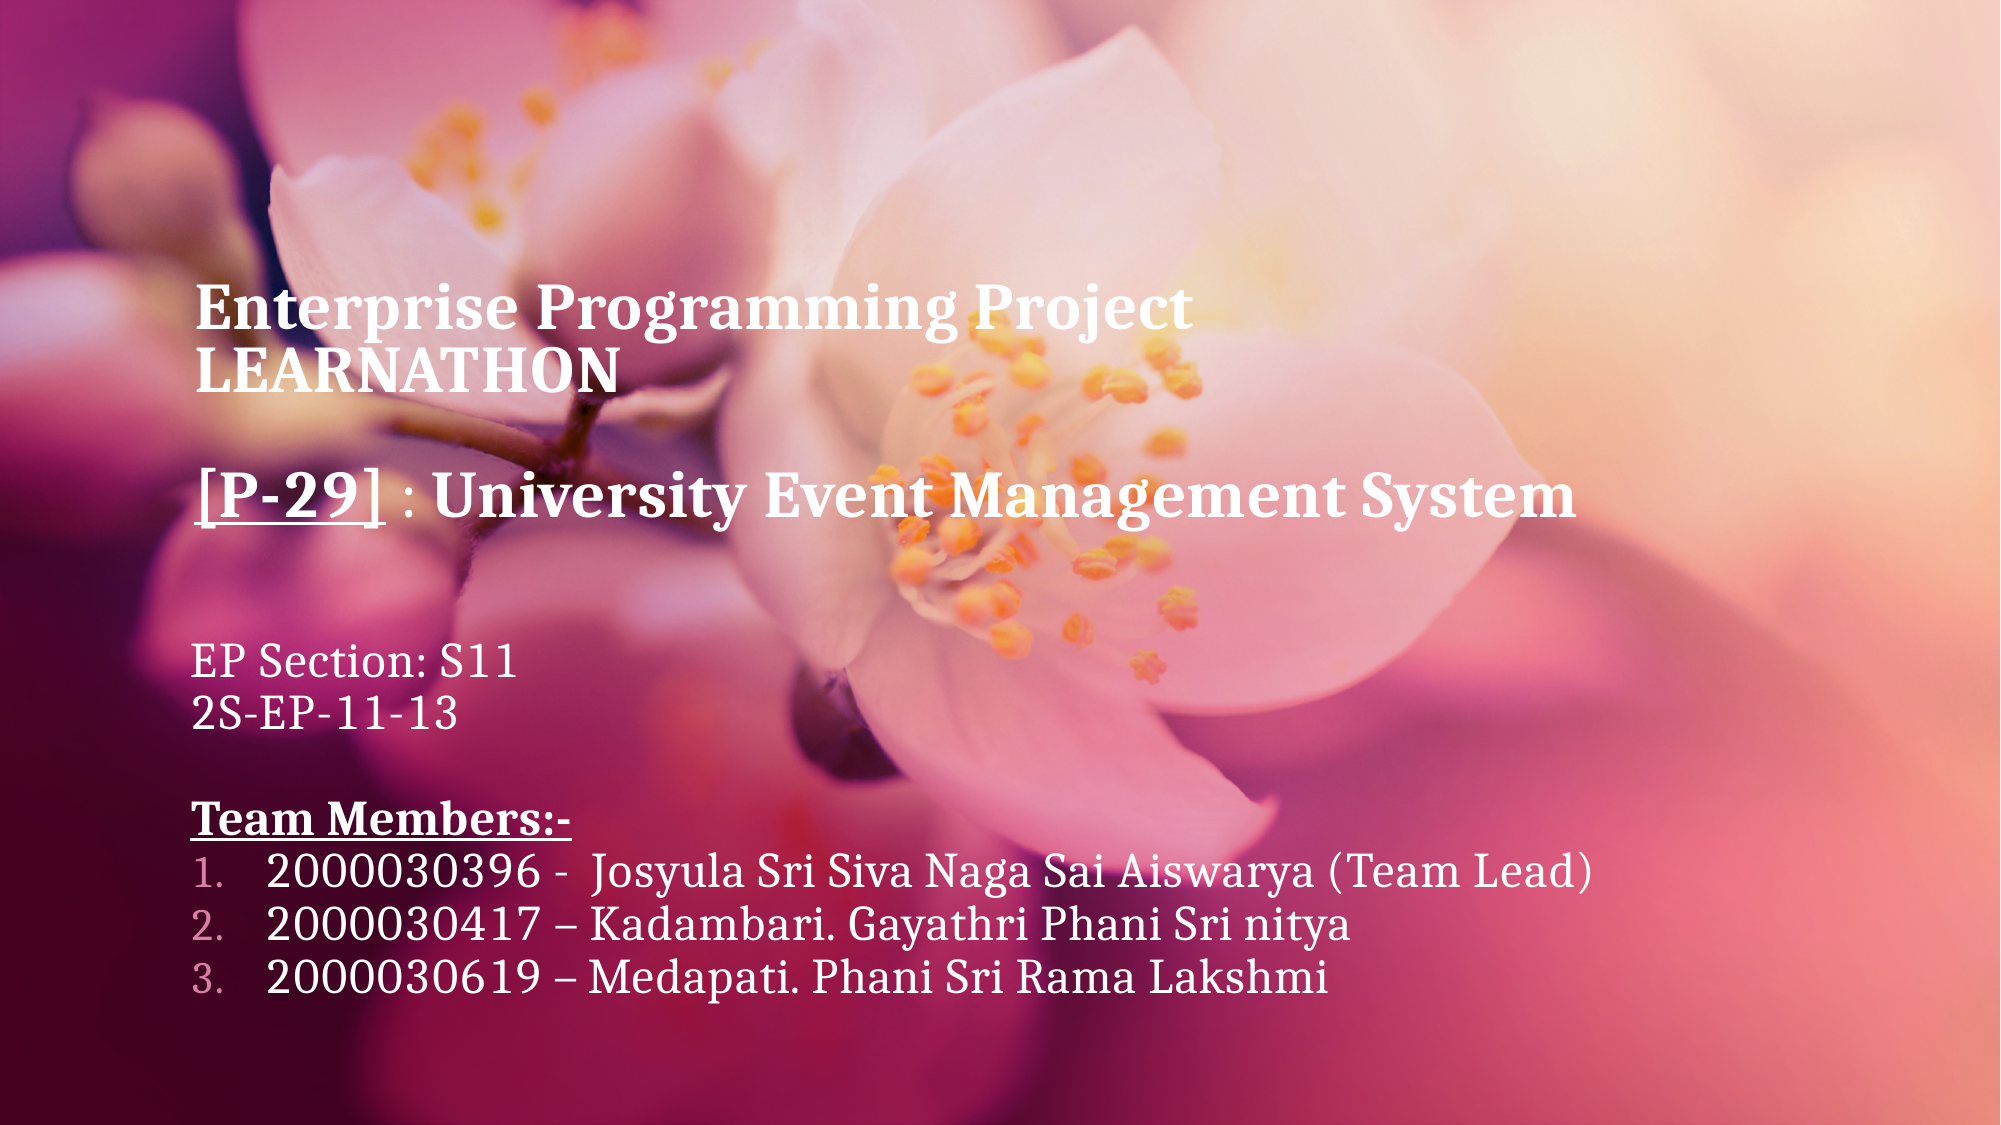

# Enterprise Programming Project LEARNATHON [P-29] : University Event Management System
EP Section: S11
2S-EP-11-13

Team Members:-
2000030396 -  Josyula Sri Siva Naga Sai Aiswarya (Team Lead)
2000030417 – Kadambari. Gayathri Phani Sri nitya
2000030619 – Medapati. Phani Sri Rama Lakshmi